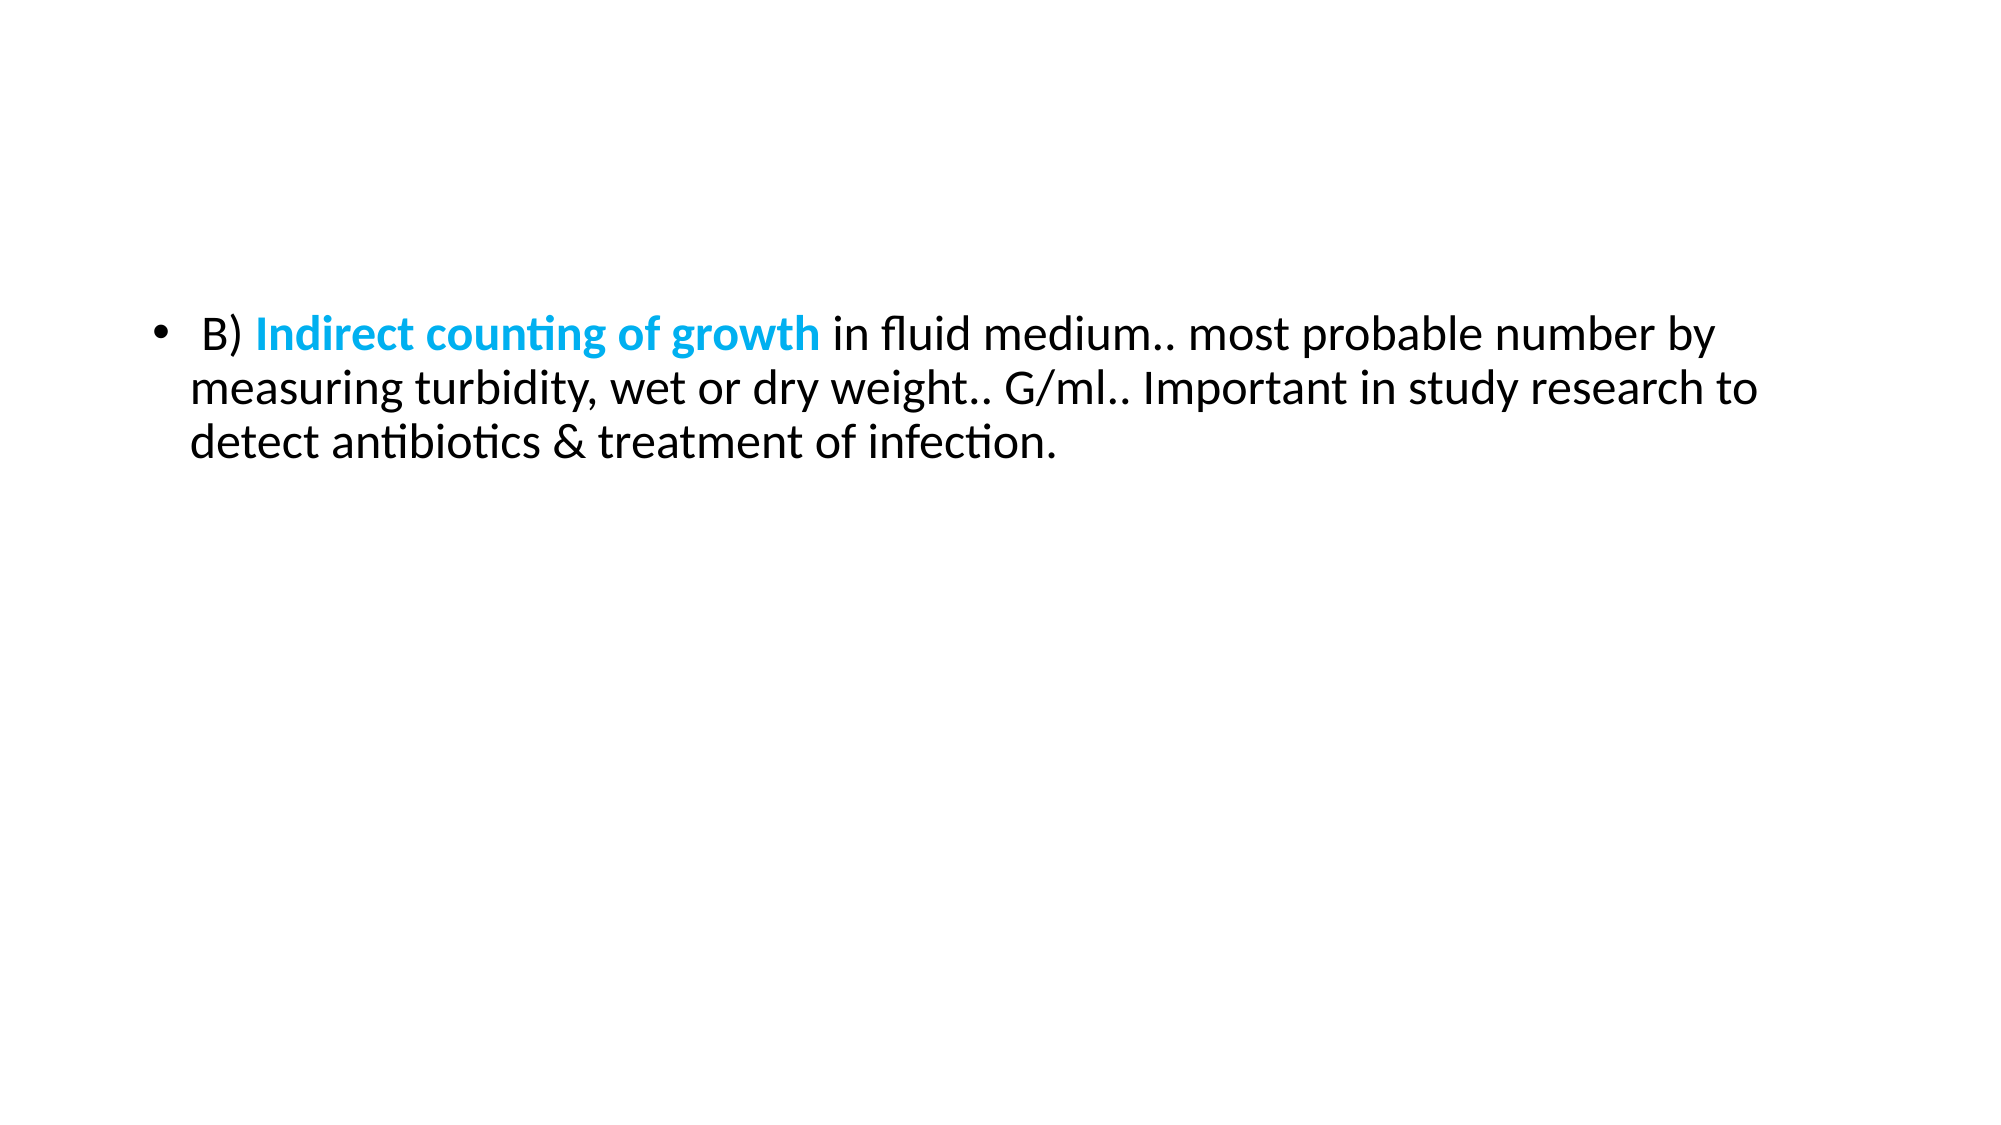

B) Indirect counting of growth in fluid medium.. most probable number by measuring turbidity, wet or dry weight.. G/ml.. Important in study research to detect antibiotics & treatment of infection.